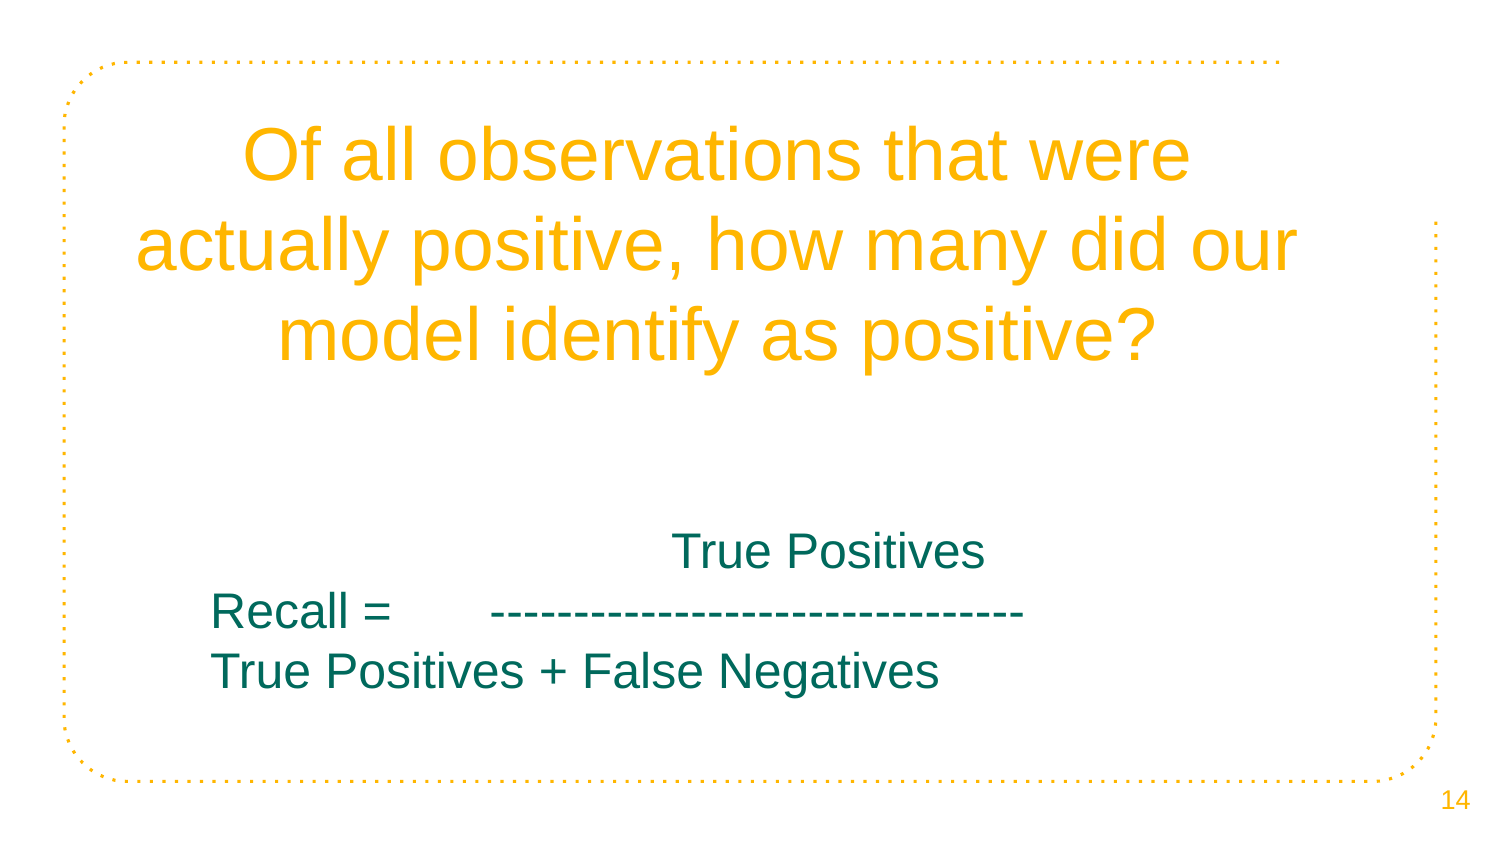

Of all observations that were actually positive, how many did our model identify as positive?

# True Positives
Recall =       --------------------------------		  True Positives + False Negatives
14